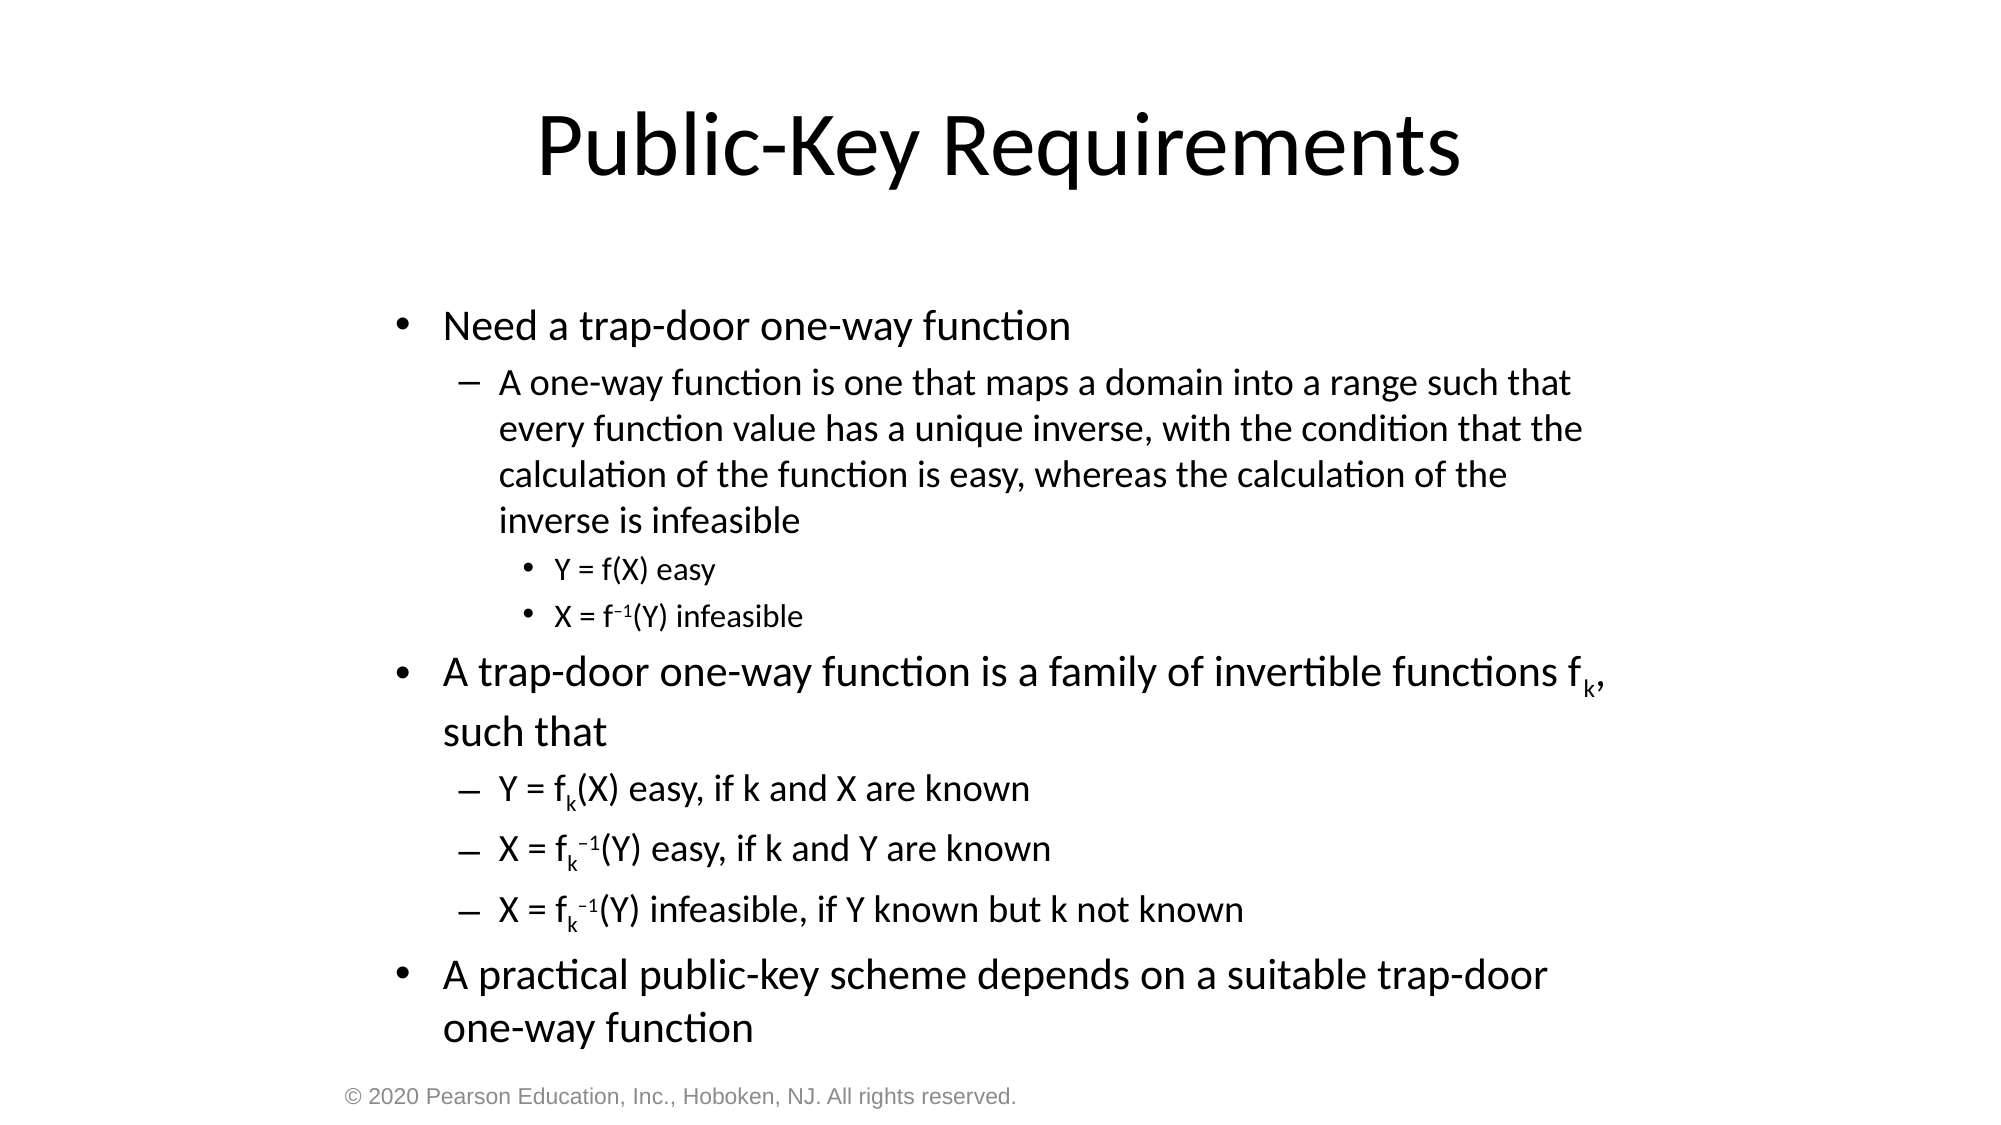

# Public-Key Requirements
Need a trap-door one-way function
A one-way function is one that maps a domain into a range such that every function value has a unique inverse, with the condition that the calculation of the function is easy, whereas the calculation of the inverse is infeasible
Y = f(X) easy
X = f–1(Y) infeasible
A trap-door one-way function is a family of invertible functions fk, such that
Y = fk(X) easy, if k and X are known
X = fk–1(Y) easy, if k and Y are known
X = fk–1(Y) infeasible, if Y known but k not known
A practical public-key scheme depends on a suitable trap-door one-way function

© 2020 Pearson Education, Inc., Hoboken, NJ. All rights reserved.